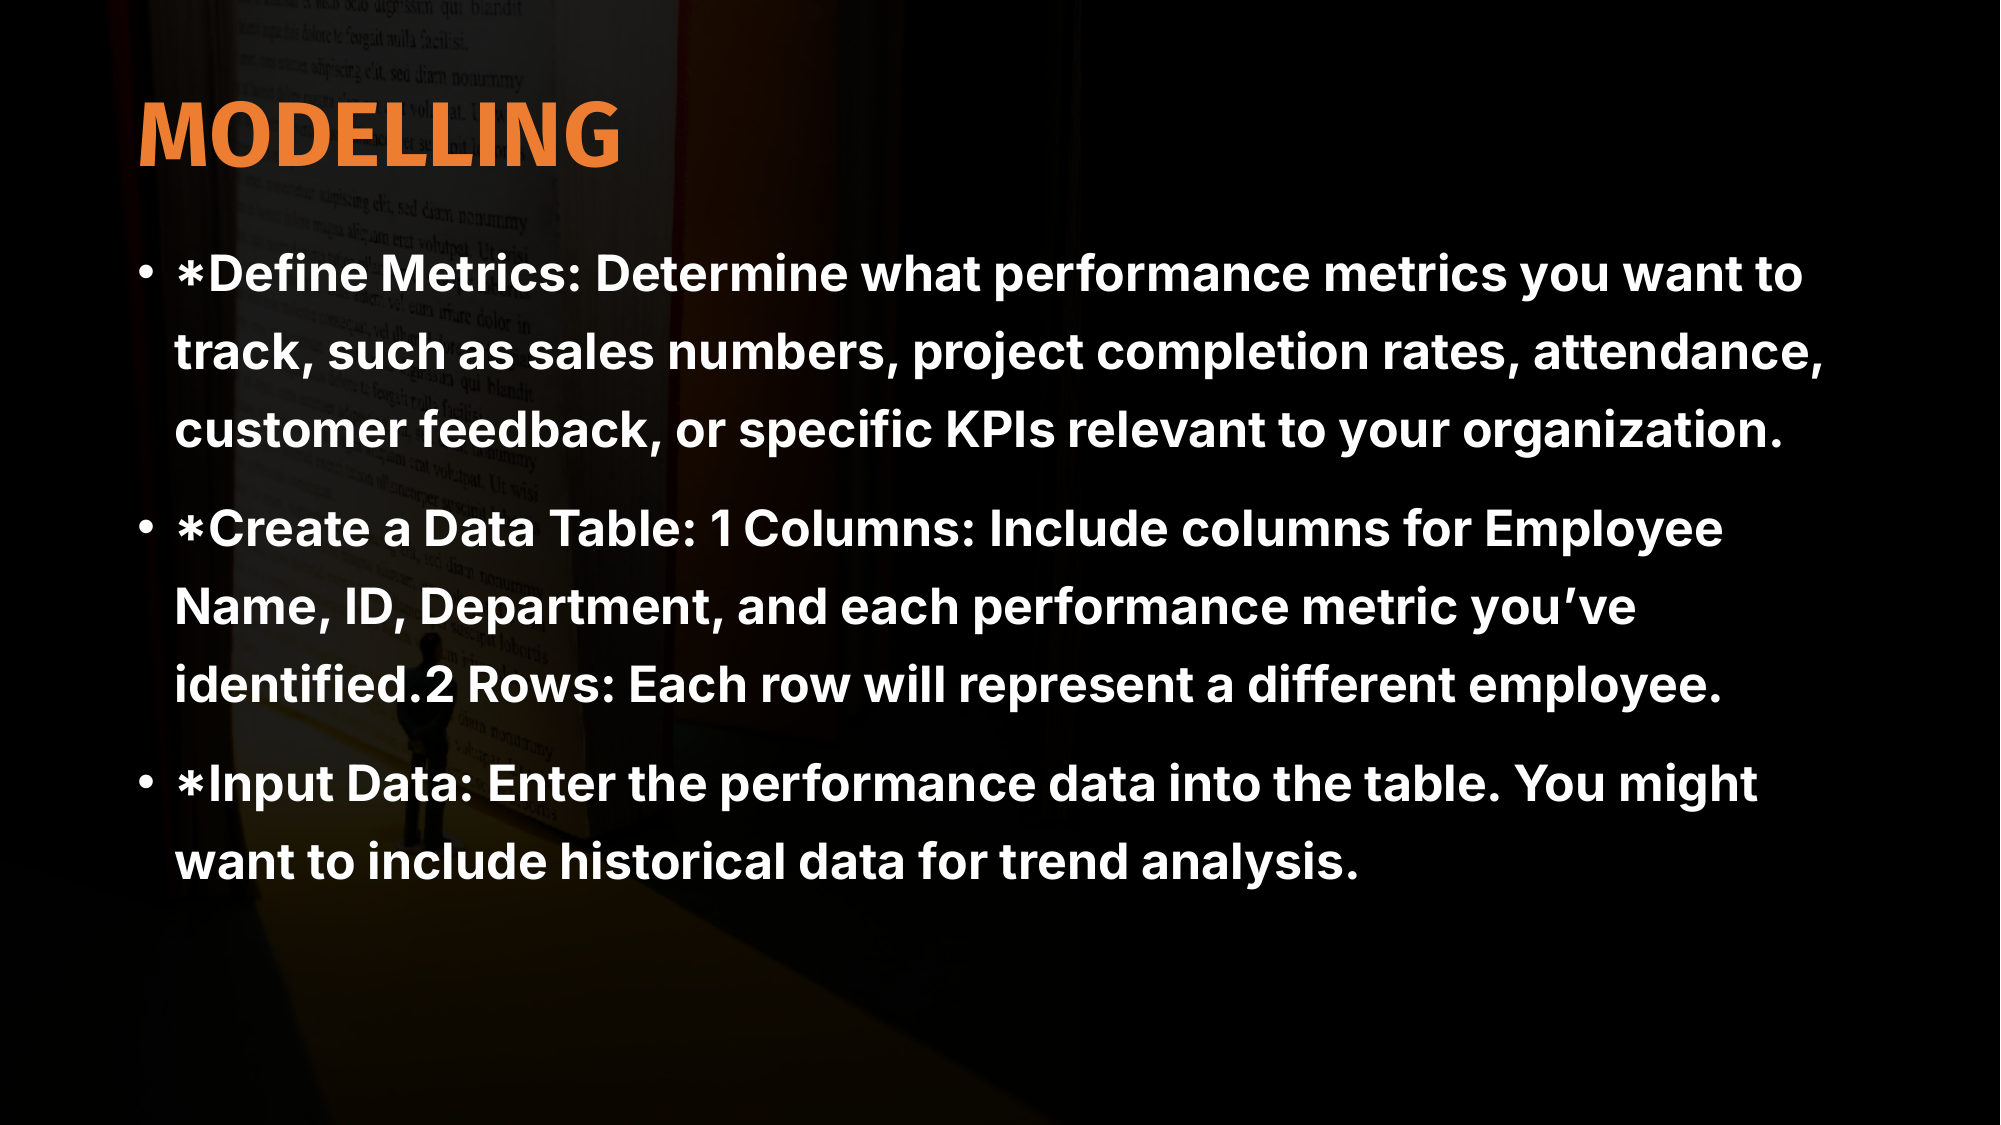

# MODELLING
*Define Metrics: Determine what performance metrics you want to track, such as sales numbers, project completion rates, attendance, customer feedback, or specific KPIs relevant to your organization.
*Create a Data Table: 1 Columns: Include columns for Employee Name, ID, Department, and each performance metric you’ve identified.2 Rows: Each row will represent a different employee.
*Input Data: Enter the performance data into the table. You might want to include historical data for trend analysis.